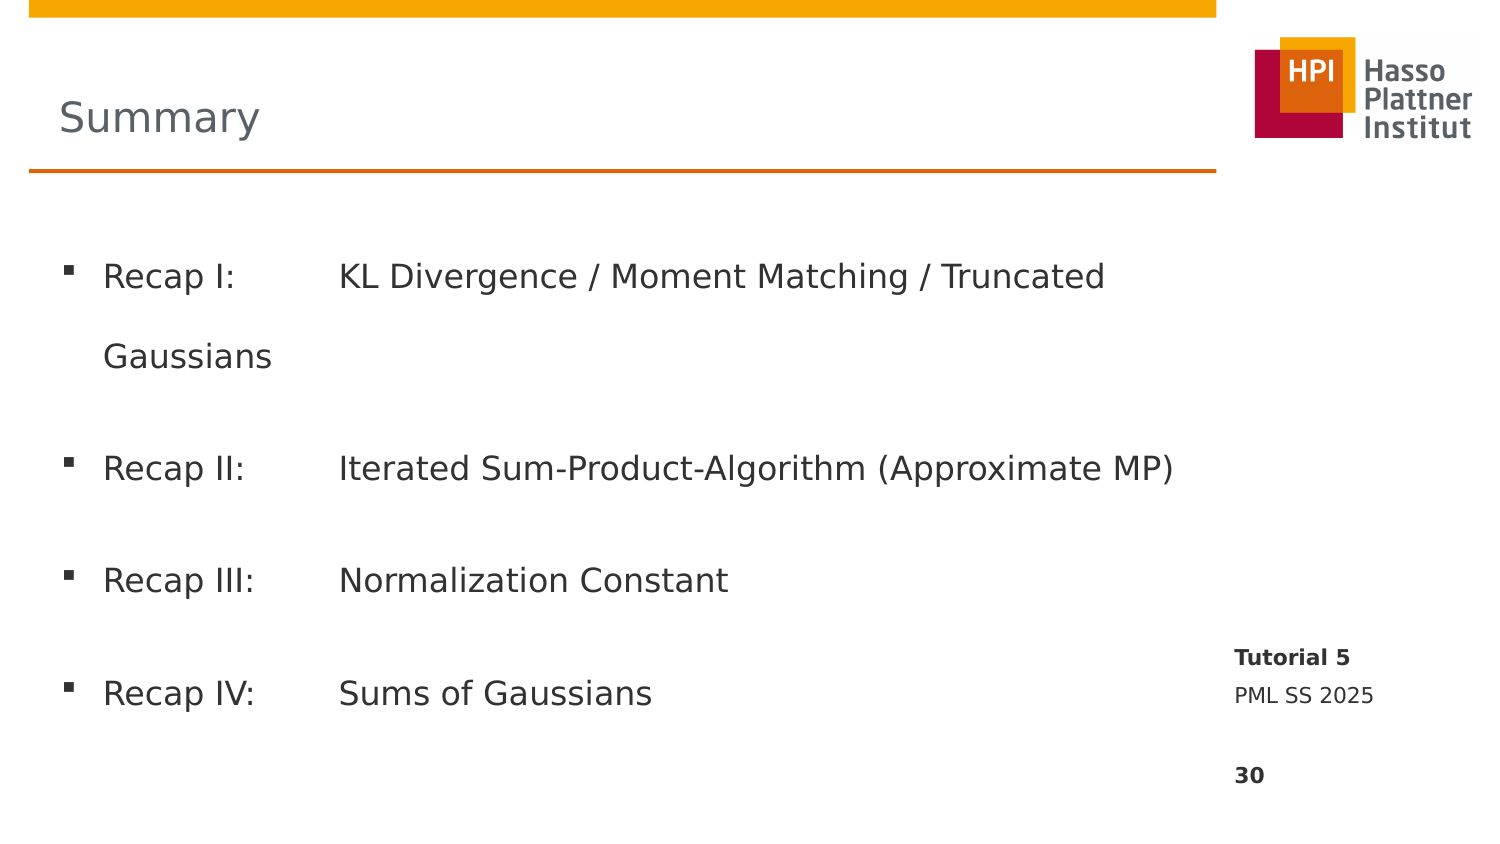

# Summary
Recap I:	KL Divergence / Moment Matching / Truncated Gaussians
Recap II:	Iterated Sum-Product-Algorithm (Approximate MP)
Recap III:	Normalization Constant
Recap IV:	Sums of Gaussians

Tutorial 5
PML SS 2025
30